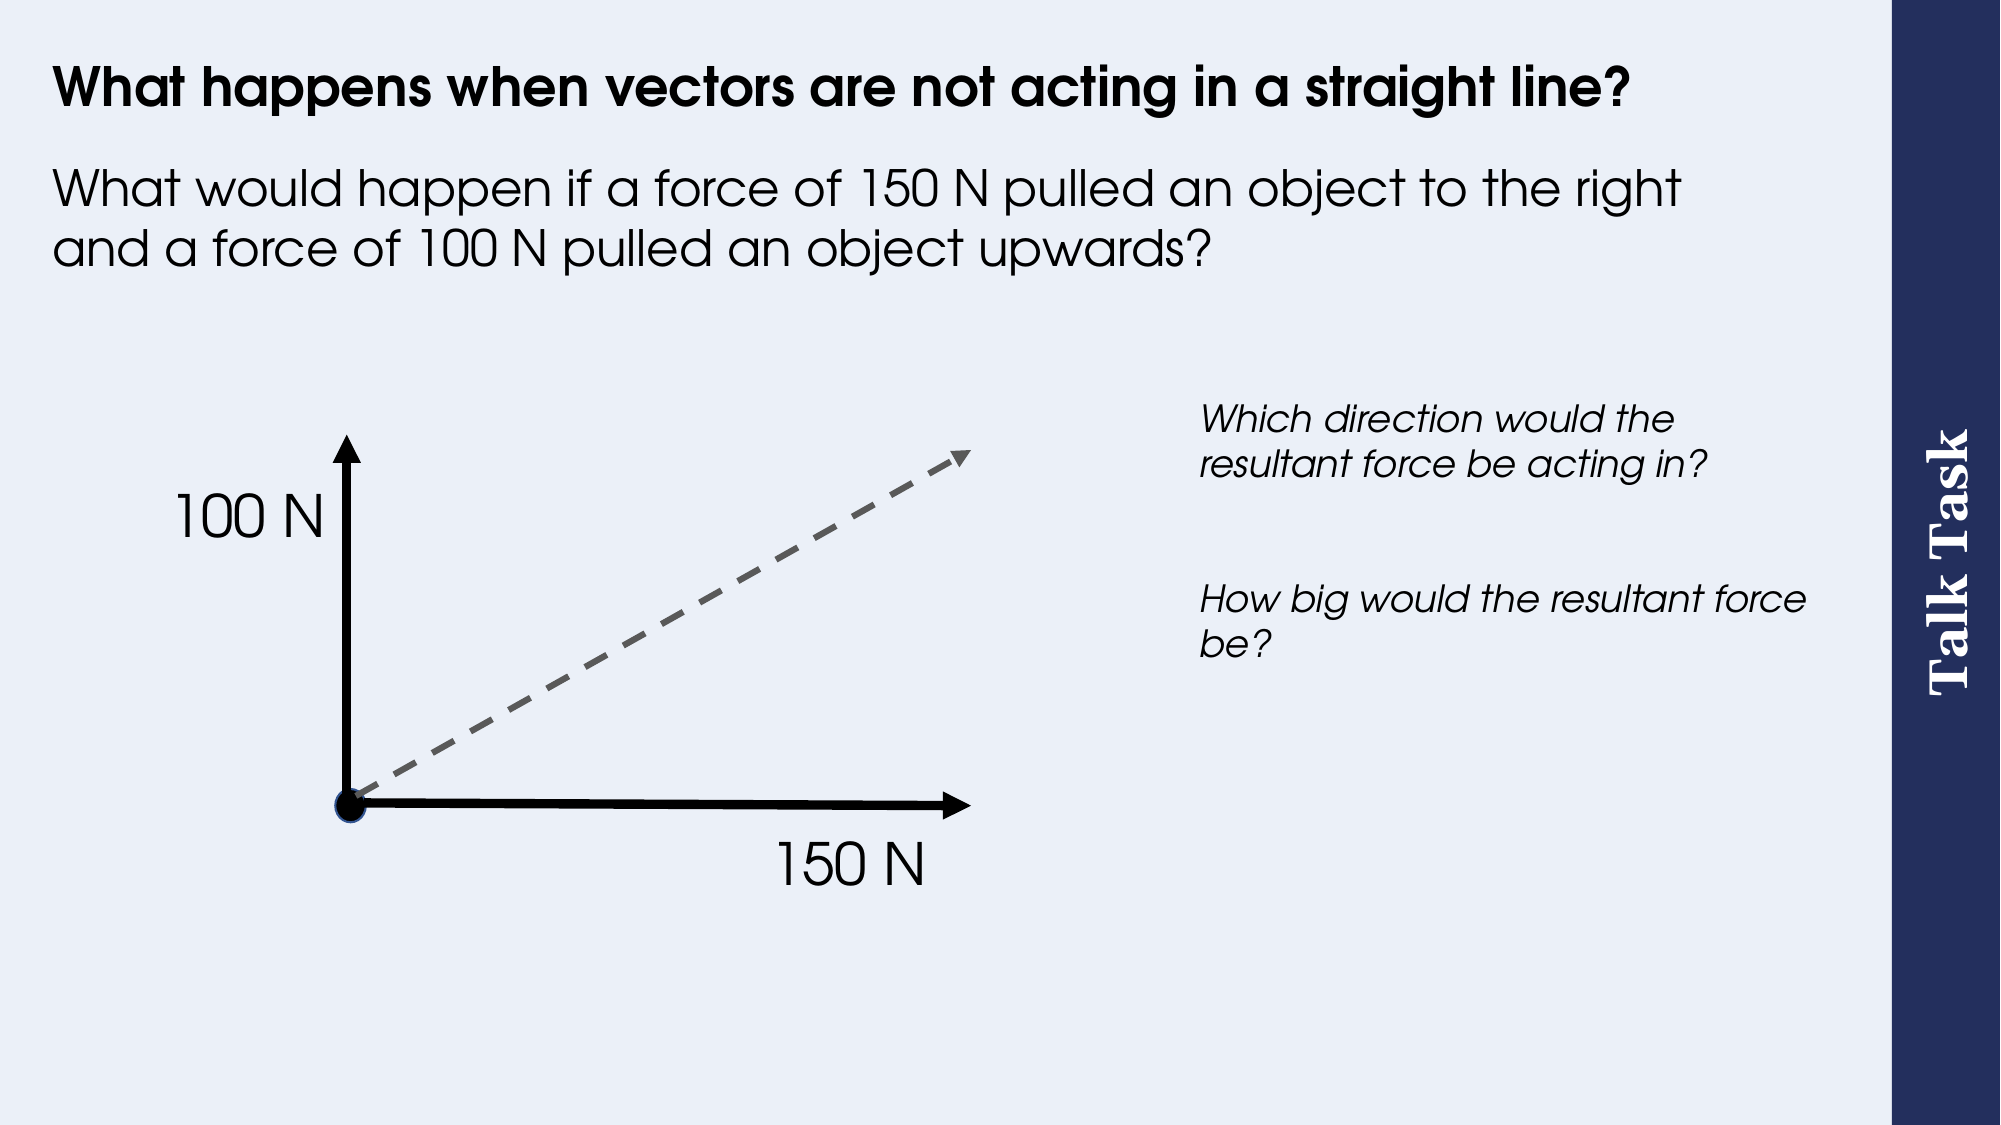

# What happens when vectors are not acting in a straight line?
What would happen if a force of 150 N pulled an object to the right and a force of 100 N pulled an object upwards?
Which direction would the resultant force be acting in?

How big would the resultant force be?

100 N

150 N